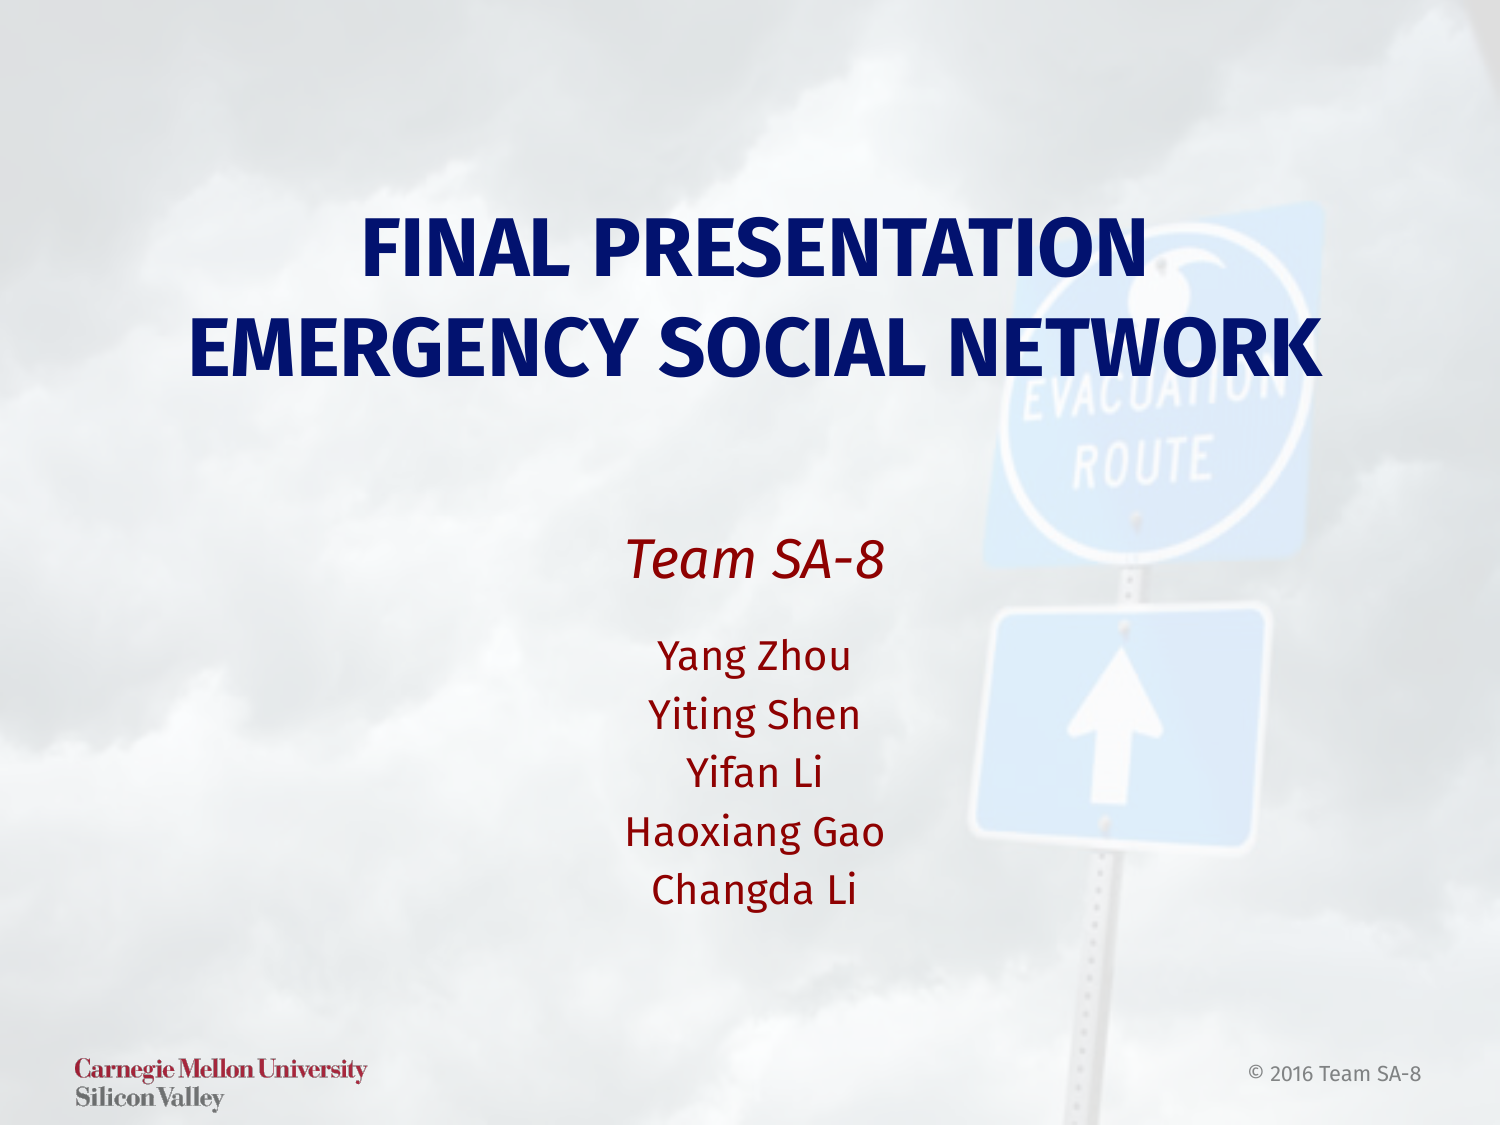

# Final Presentation Emergency Social Network
Team SA-8

Yang Zhou
Yiting Shen
Yifan Li
Haoxiang Gao
Changda Li